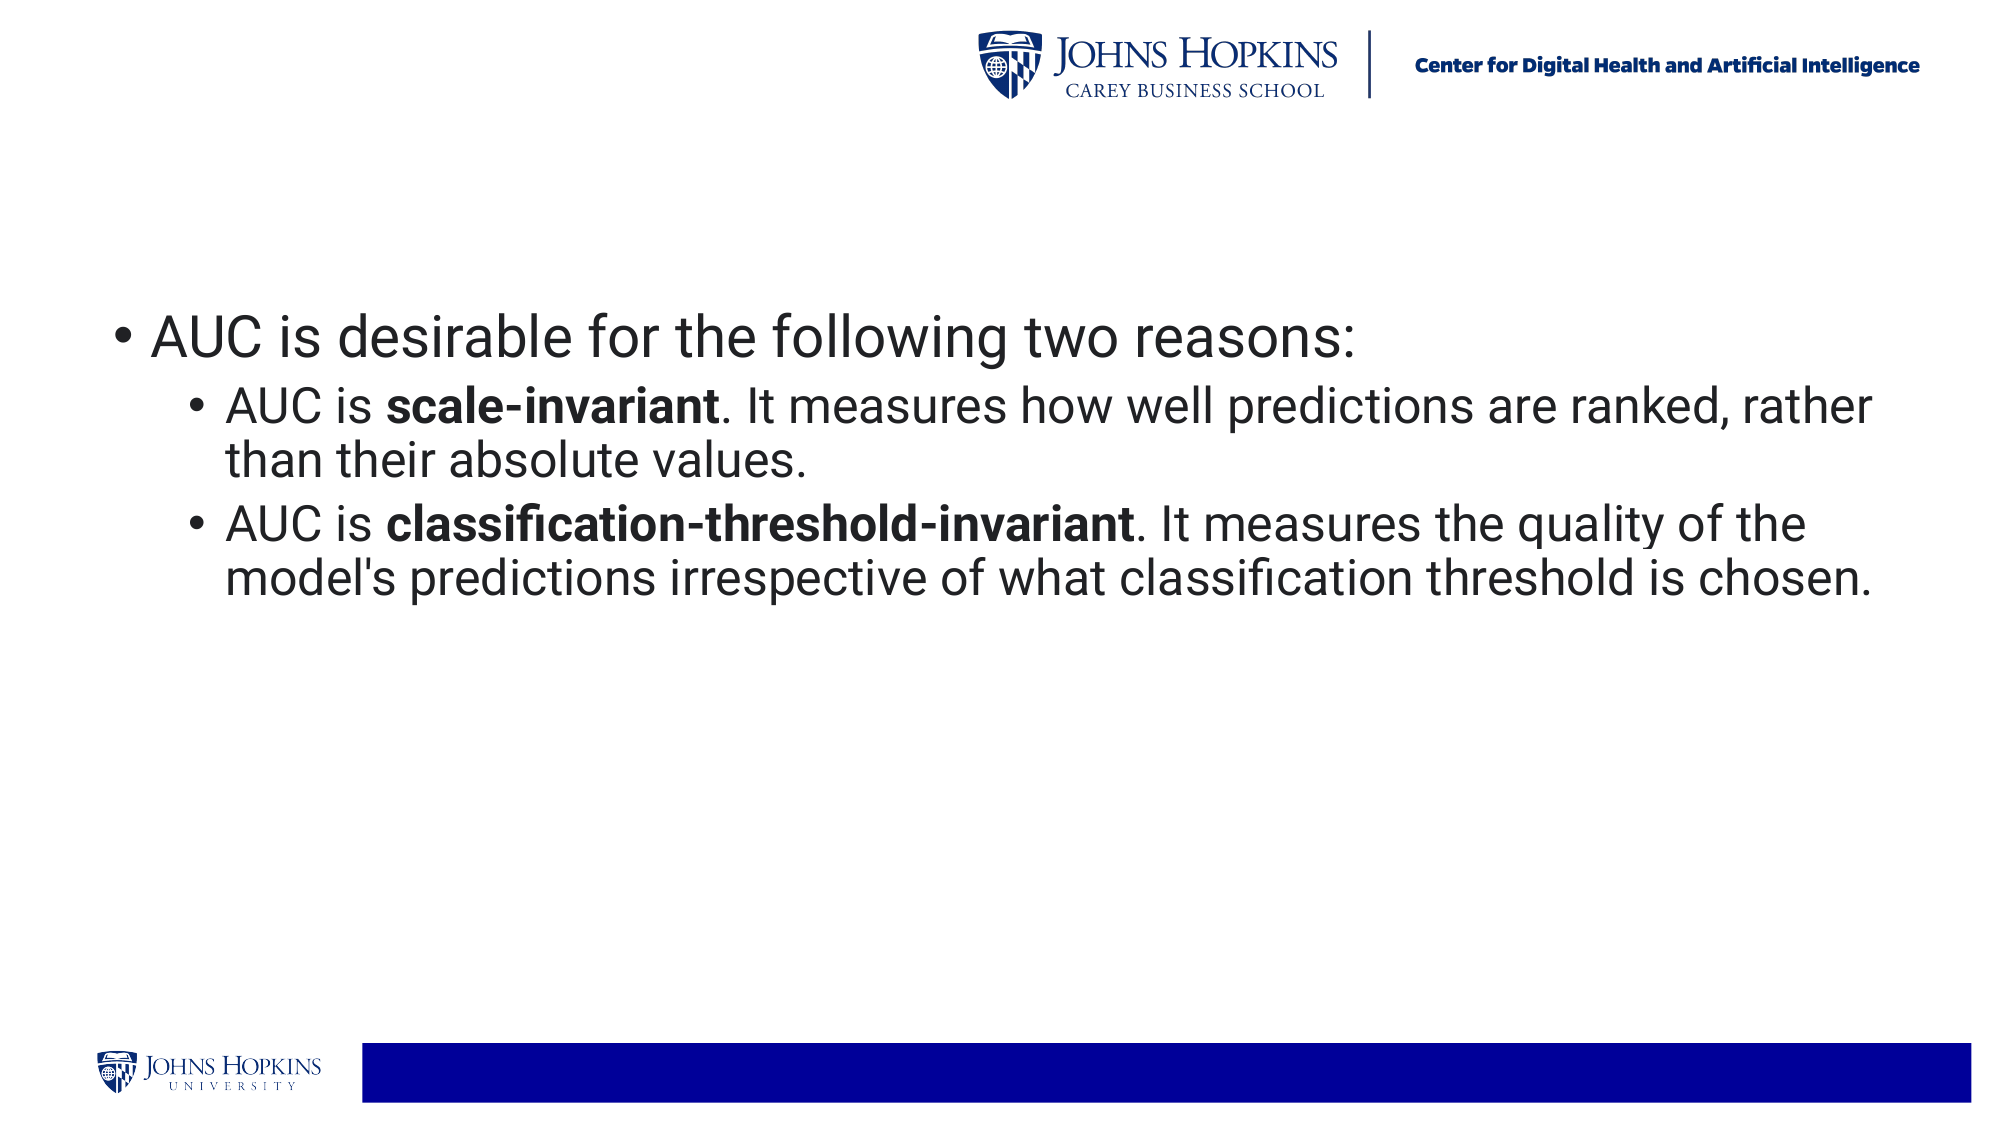

AUC is desirable for the following two reasons:
AUC is scale-invariant. It measures how well predictions are ranked, rather than their absolute values.
AUC is classification-threshold-invariant. It measures the quality of the model's predictions irrespective of what classification threshold is chosen.